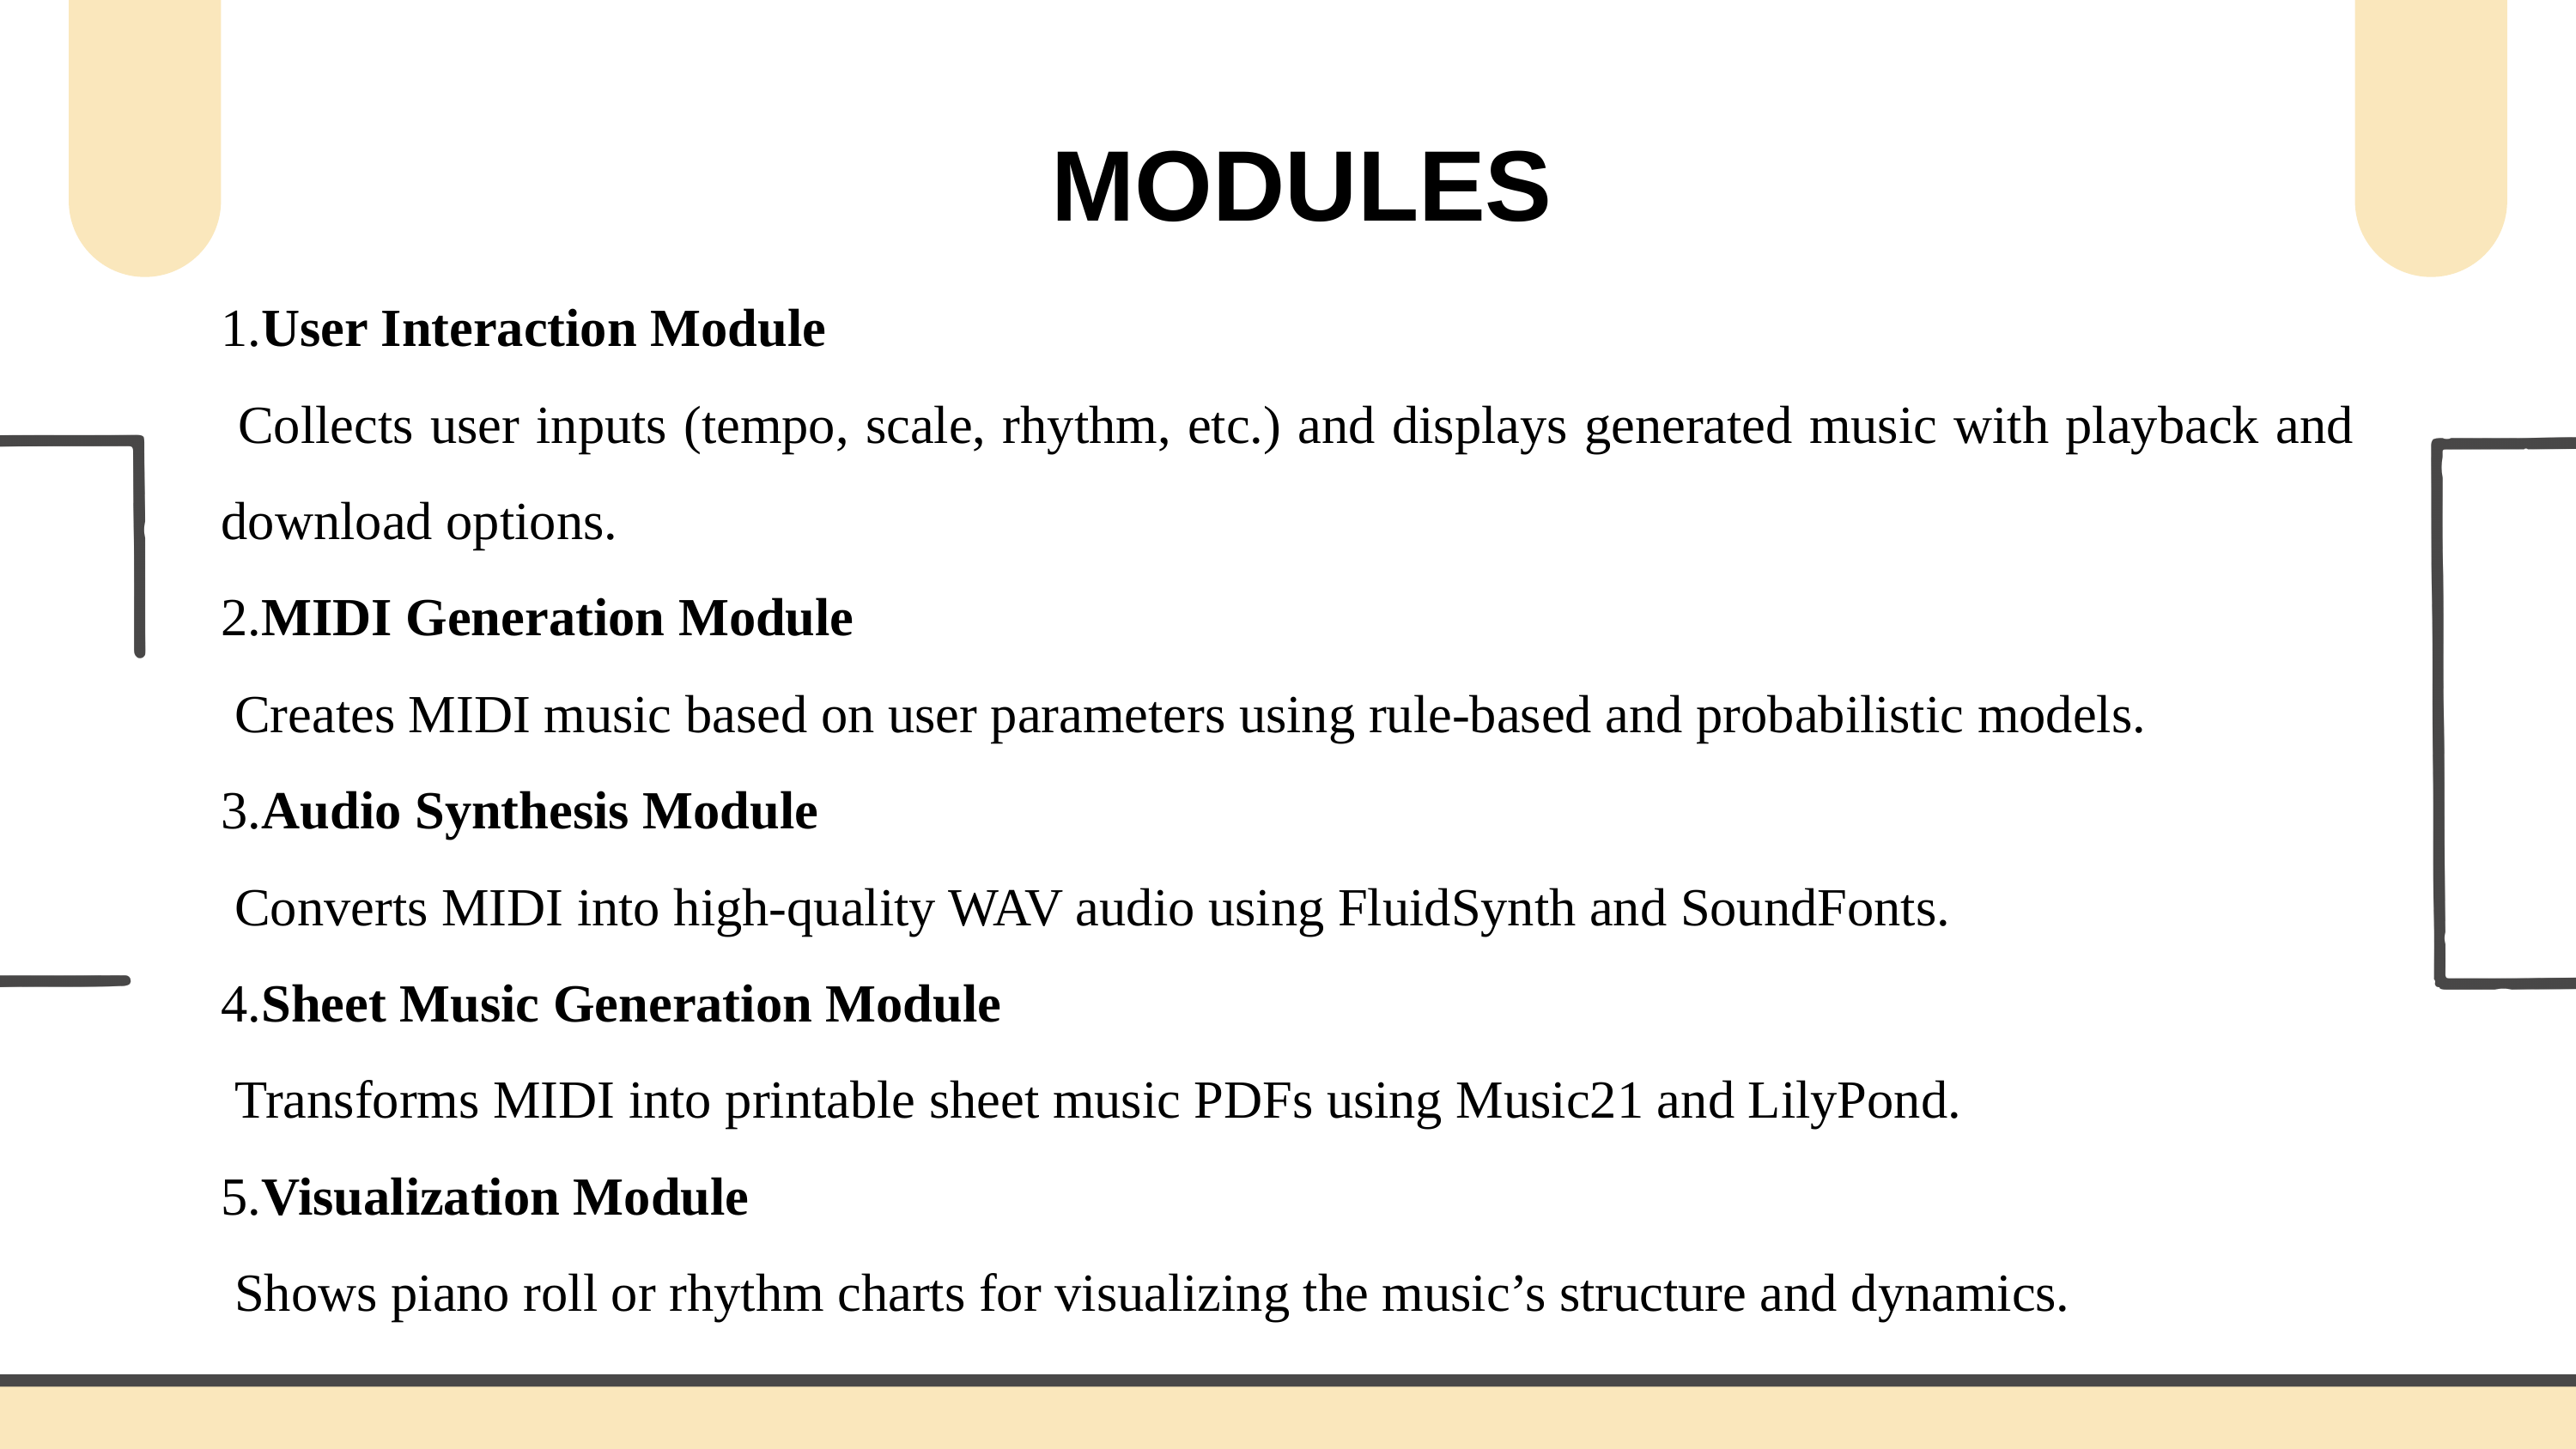

MODULES
1.User Interaction Module
 Collects user inputs (tempo, scale, rhythm, etc.) and displays generated music with playback and download options.
2.MIDI Generation Module
 Creates MIDI music based on user parameters using rule-based and probabilistic models.
3.Audio Synthesis Module
 Converts MIDI into high-quality WAV audio using FluidSynth and SoundFonts.
4.Sheet Music Generation Module
 Transforms MIDI into printable sheet music PDFs using Music21 and LilyPond.
5.Visualization Module
 Shows piano roll or rhythm charts for visualizing the music’s structure and dynamics.